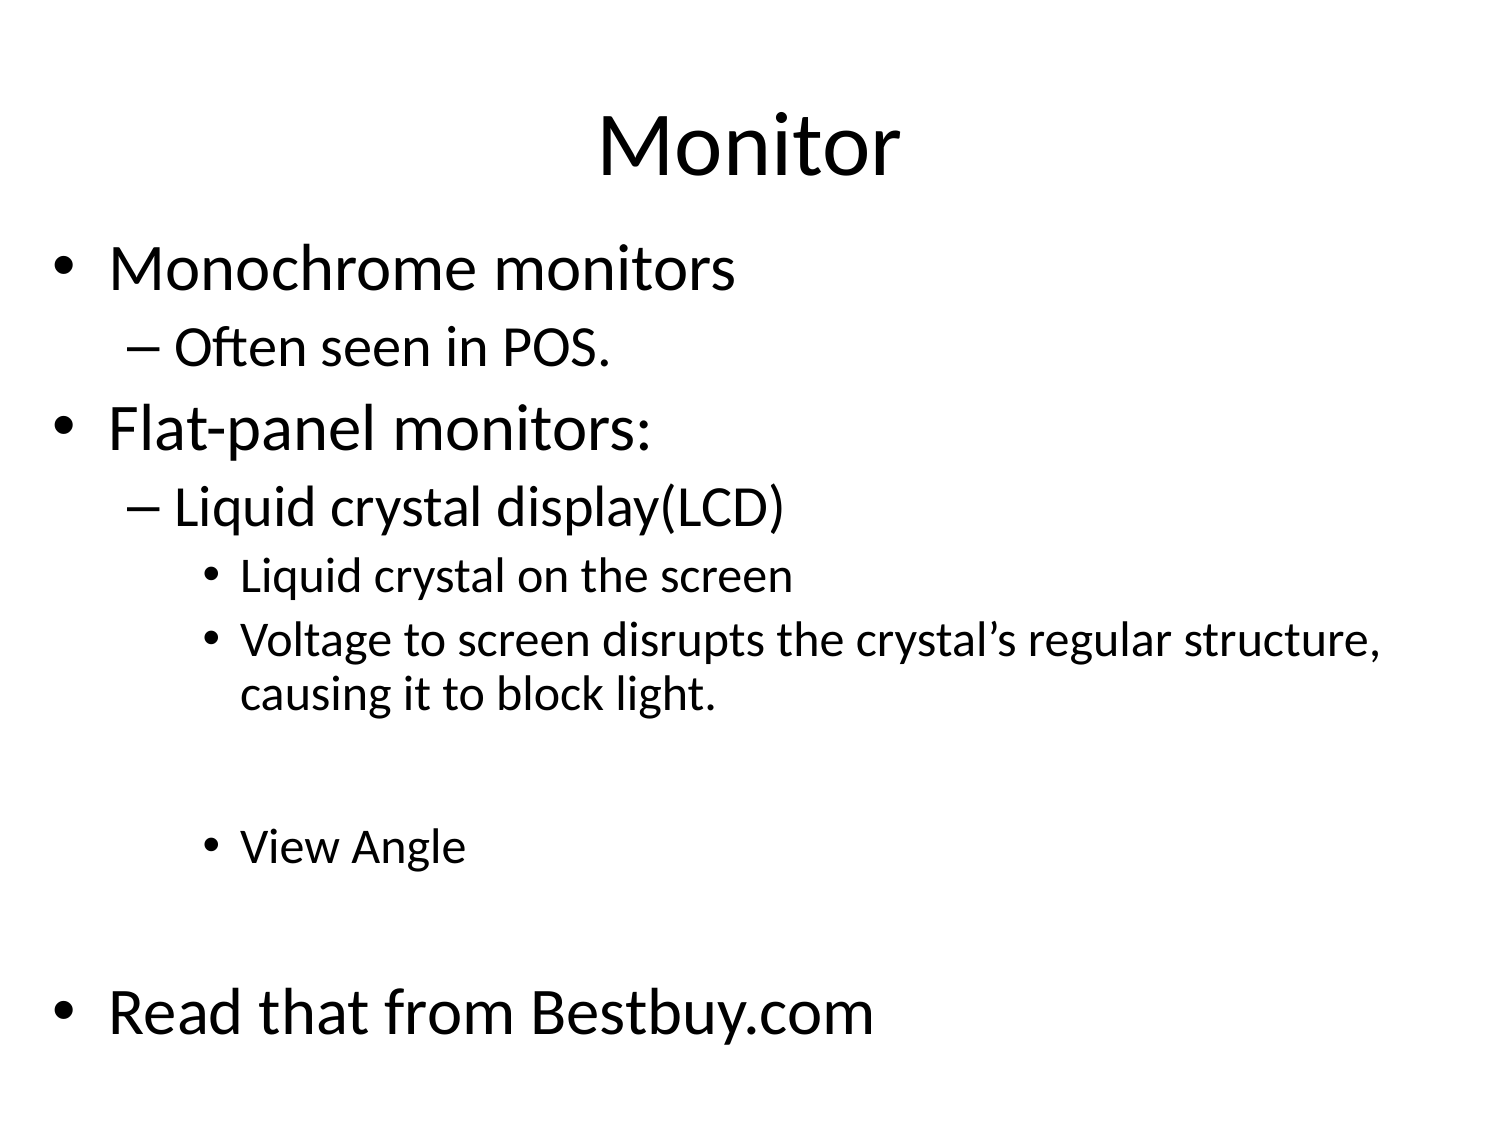

# Monitor
Monochrome monitors
Often seen in POS.
Flat-panel monitors:
Liquid crystal display(LCD)
Liquid crystal on the screen
Voltage to screen disrupts the crystal’s regular structure, causing it to block light.

View Angle

Read that from Bestbuy.com